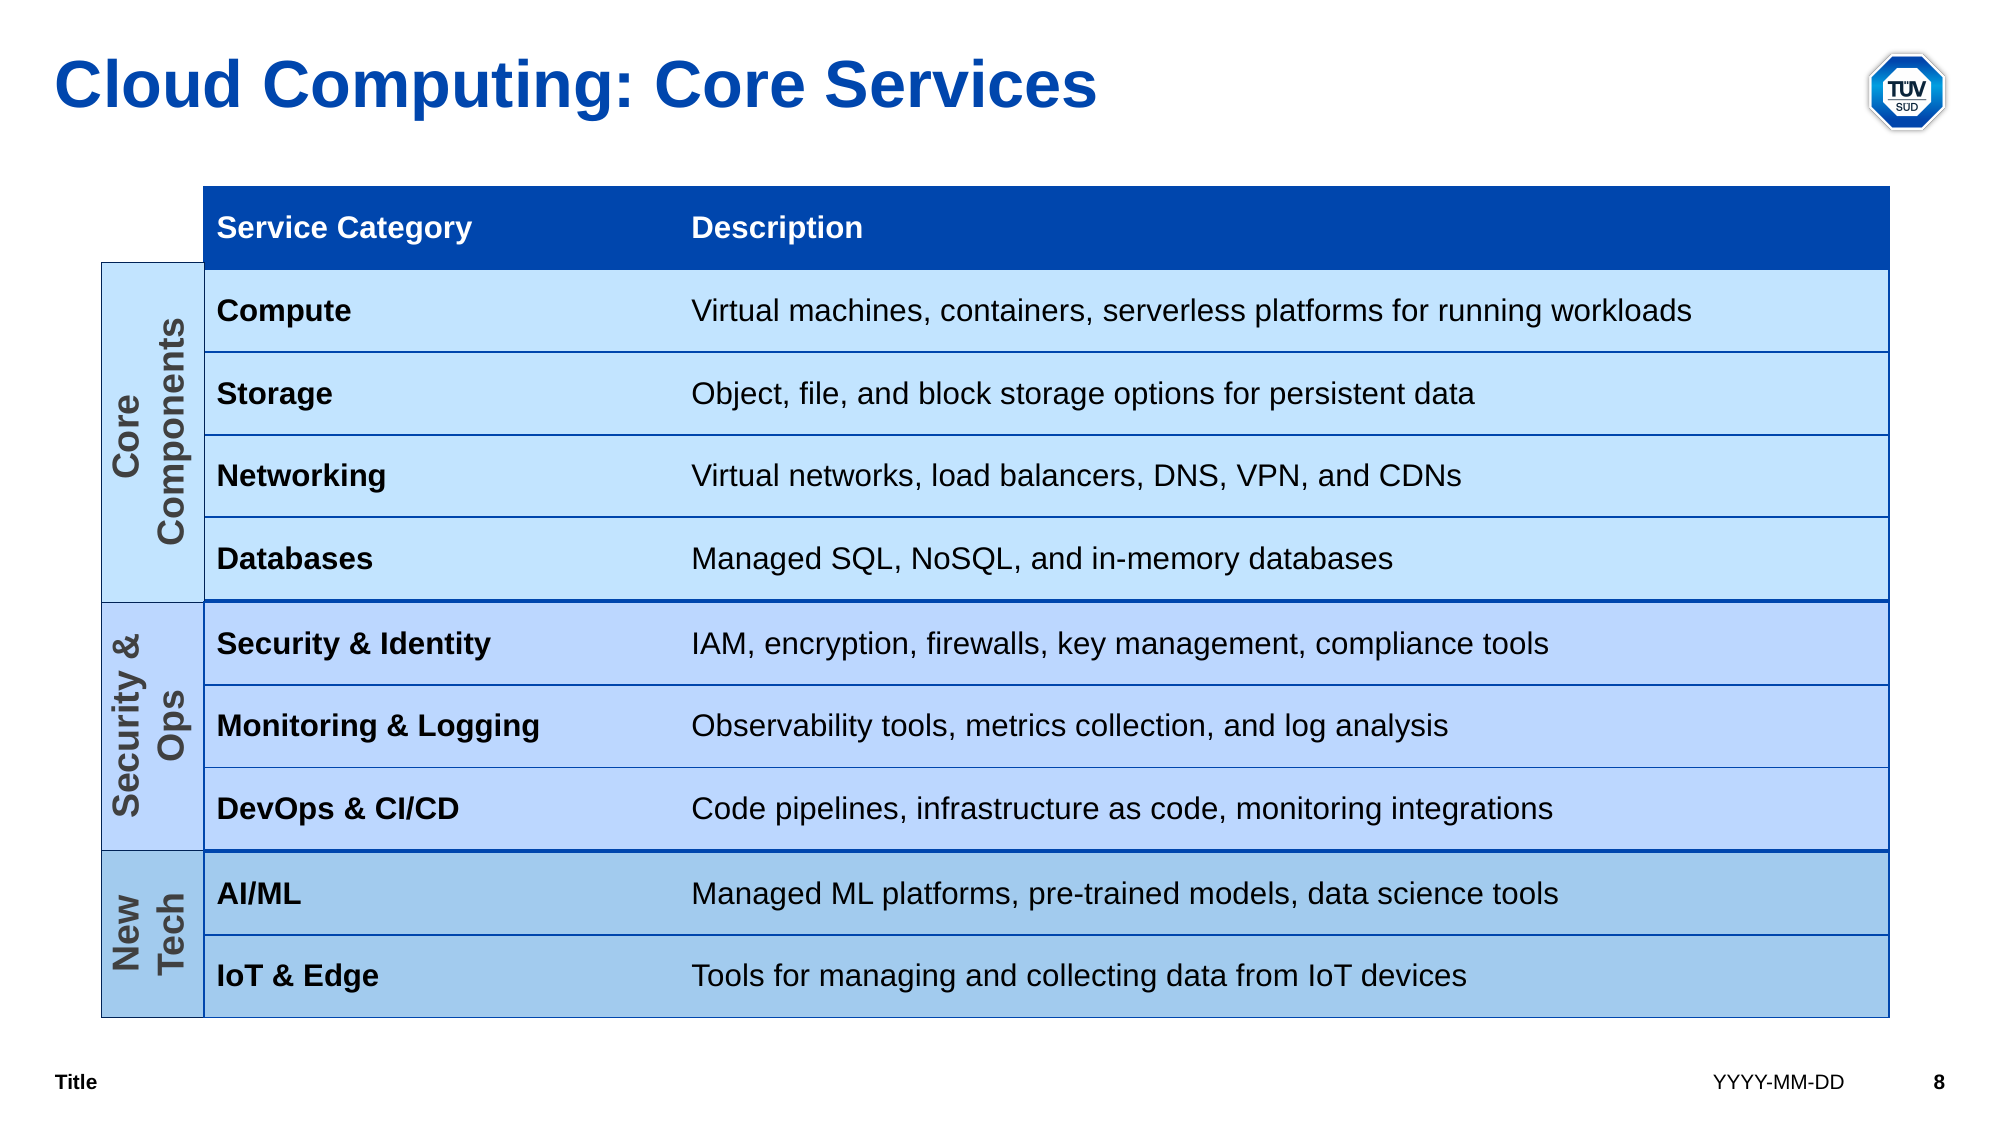

# Cloud Computing: Core Services
| Service Category | Description |
| --- | --- |
| Compute | Virtual machines, containers, serverless platforms for running workloads |
| Storage | Object, file, and block storage options for persistent data |
| Networking | Virtual networks, load balancers, DNS, VPN, and CDNs |
| Databases | Managed SQL, NoSQL, and in-memory databases |
Core
Components
| Security & Identity | IAM, encryption, firewalls, key management, compliance tools |
| --- | --- |
| Monitoring & Logging | Observability tools, metrics collection, and log analysis |
| DevOps & CI/CD | Code pipelines, infrastructure as code, monitoring integrations |
Security & Ops
| AI/ML | Managed ML platforms, pre-trained models, data science tools |
| --- | --- |
| IoT & Edge | Tools for managing and collecting data from IoT devices |
New Tech
Title
YYYY-MM-DD
8